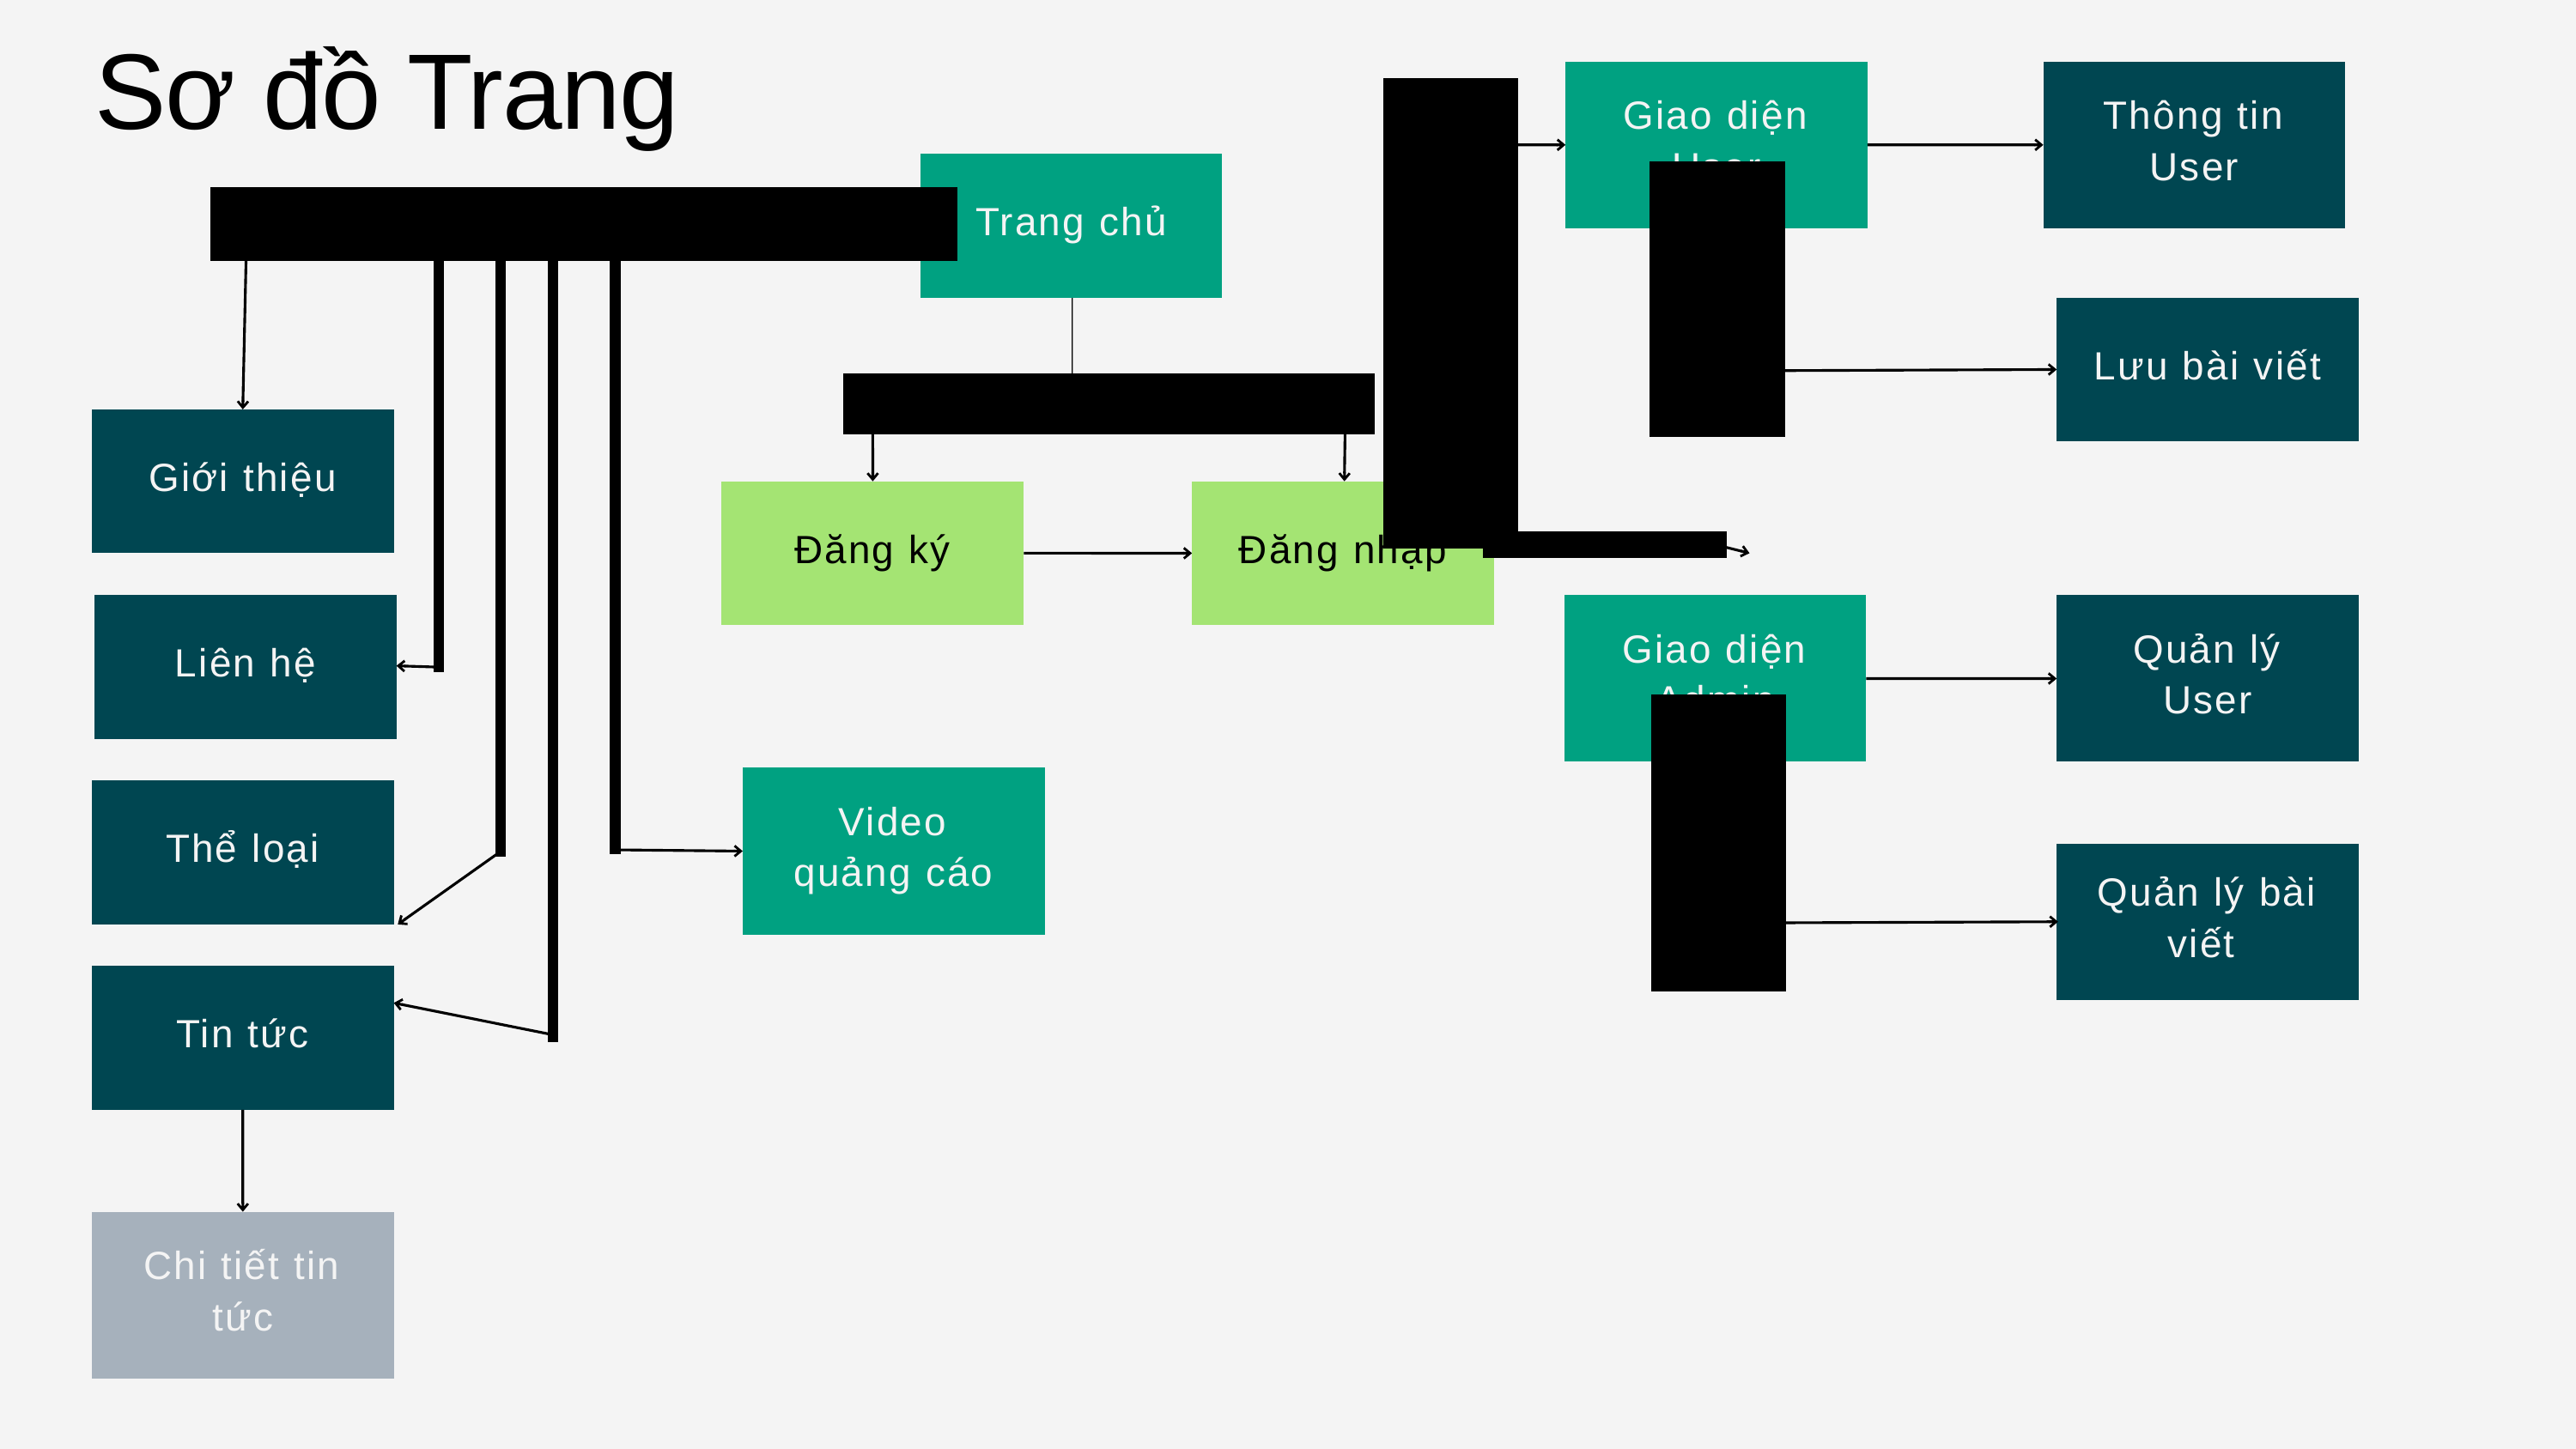

Sơ đồ Trang

Giao diện User

Thông tin User

Trang chủ

Lưu bài viết

Giới thiệu

Đăng ký

Đăng nhập

Liên hệ

Giao diện Admin

Quản lý User

Video quảng cáo

Thể loại

Quản lý bài viết

Tin tức

Chi tiết tin tức